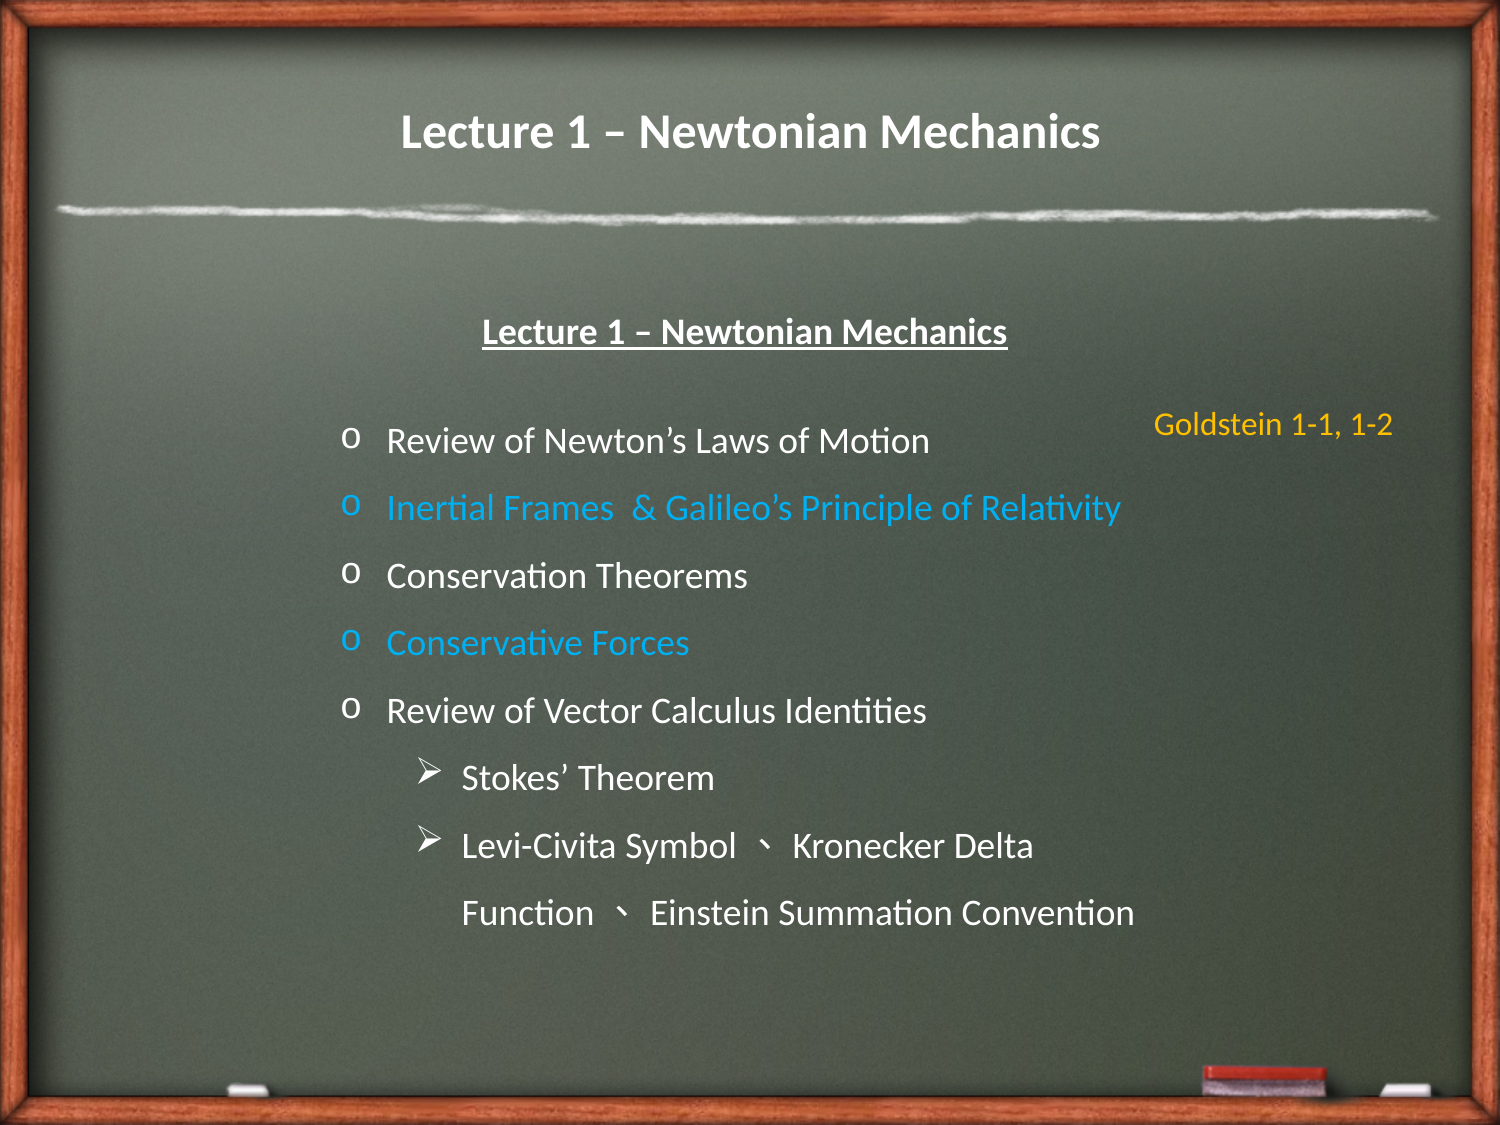

# Lecture 1 – Newtonian Mechanics
Lecture 1 – Newtonian Mechanics
Review of Newton’s Laws of Motion
Inertial Frames  & Galileo’s Principle of Relativity
Conservation Theorems
Conservative Forces
Review of Vector Calculus Identities
Stokes’ Theorem
Levi-Civita Symbol、Kronecker Delta Function、Einstein Summation Convention

Goldstein 1-1, 1-2